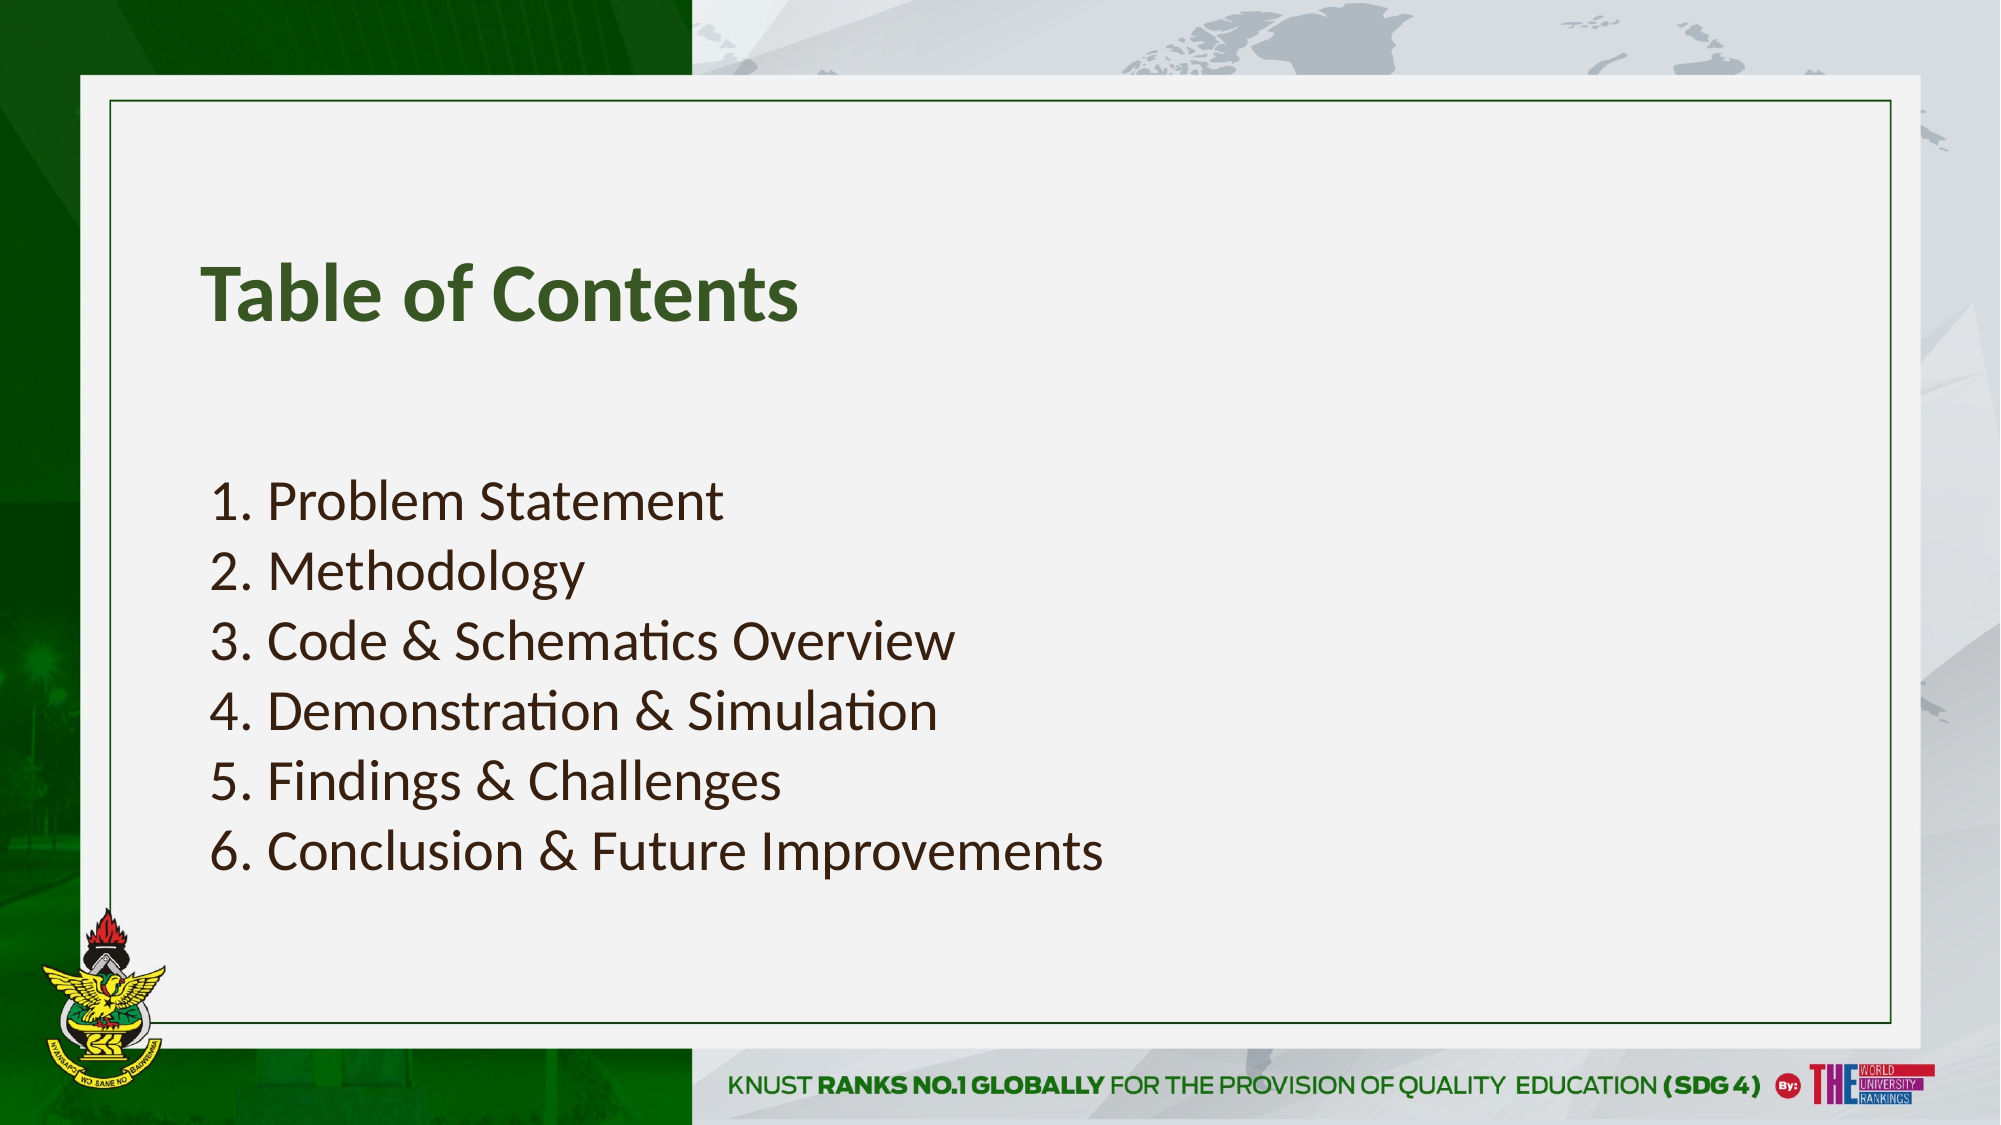

Table of Contents
1. Problem Statement
2. Methodology
3. Code & Schematics Overview
4. Demonstration & Simulation
5. Findings & Challenges
6. Conclusion & Future Improvements